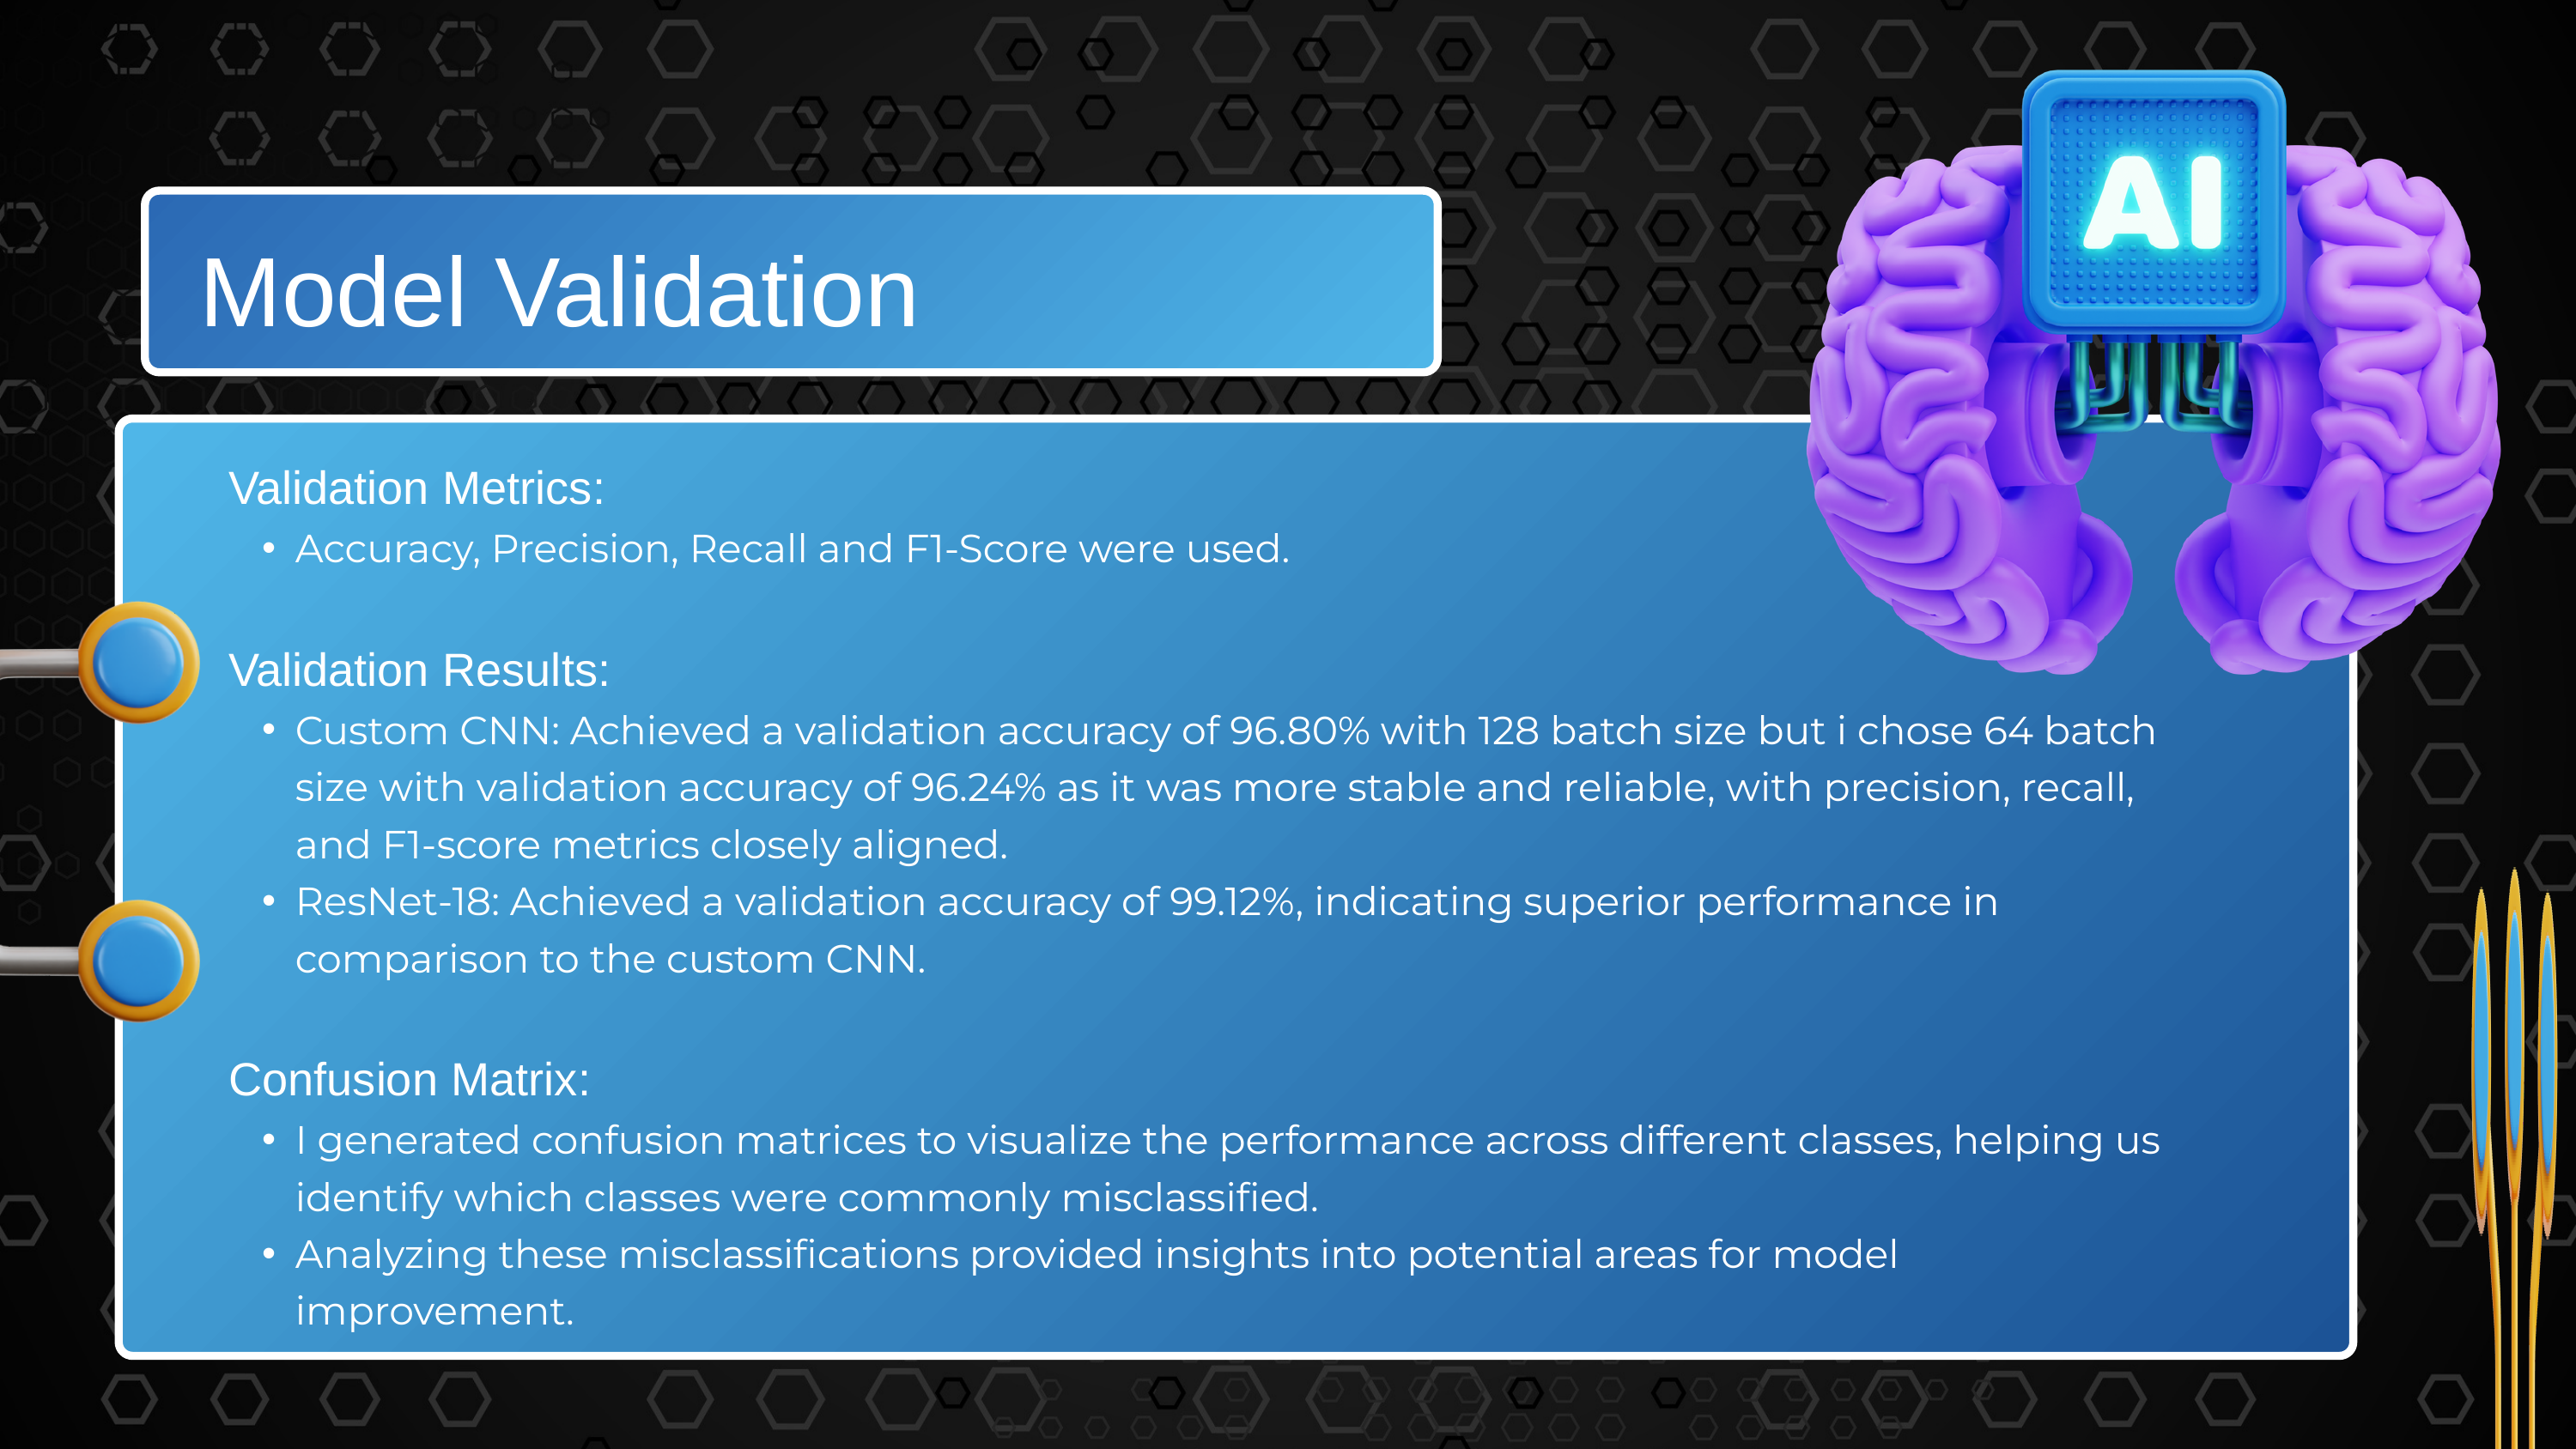

Model Validation

Validation Metrics:
Accuracy, Precision, Recall and F1-Score were used.

Validation Results:
Custom CNN: Achieved a validation accuracy of 96.80% with 128 batch size but i chose 64 batch size with validation accuracy of 96.24% as it was more stable and reliable, with precision, recall, and F1-score metrics closely aligned.
ResNet-18: Achieved a validation accuracy of 99.12%, indicating superior performance in comparison to the custom CNN.

Confusion Matrix:
I generated confusion matrices to visualize the performance across different classes, helping us identify which classes were commonly misclassified.
Analyzing these misclassifications provided insights into potential areas for model improvement.